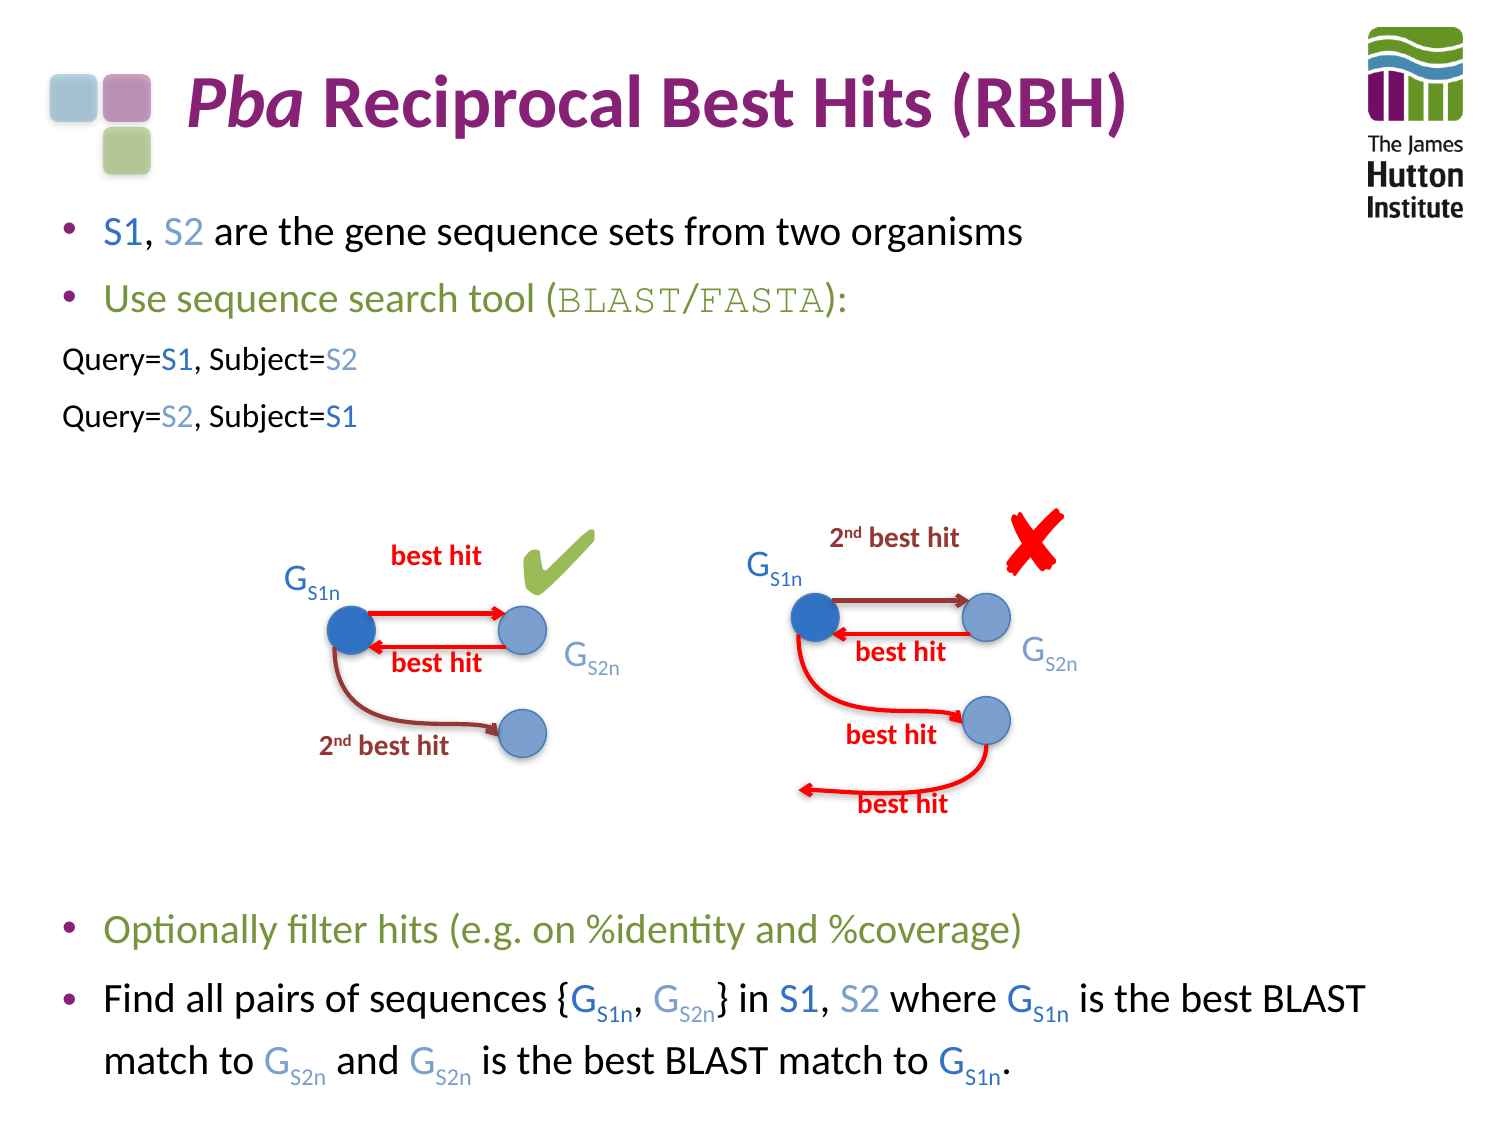

# Pba Reciprocal Best Hits (RBH)
S1, S2 are the gene sequence sets from two organisms
Use sequence search tool (BLAST/FASTA):
Query=S1, Subject=S2
Query=S2, Subject=S1

Optionally filter hits (e.g. on %identity and %coverage)
Find all pairs of sequences {GS1n, GS2n} in S1, S2 where GS1n is the best BLAST match to GS2n and GS2n is the best BLAST match to GS1n.
✘
✔
2nd best hit
best hit
GS1n
GS1n

GS2n
GS2n
best hit
best hit

best hit

2nd best hit
best hit